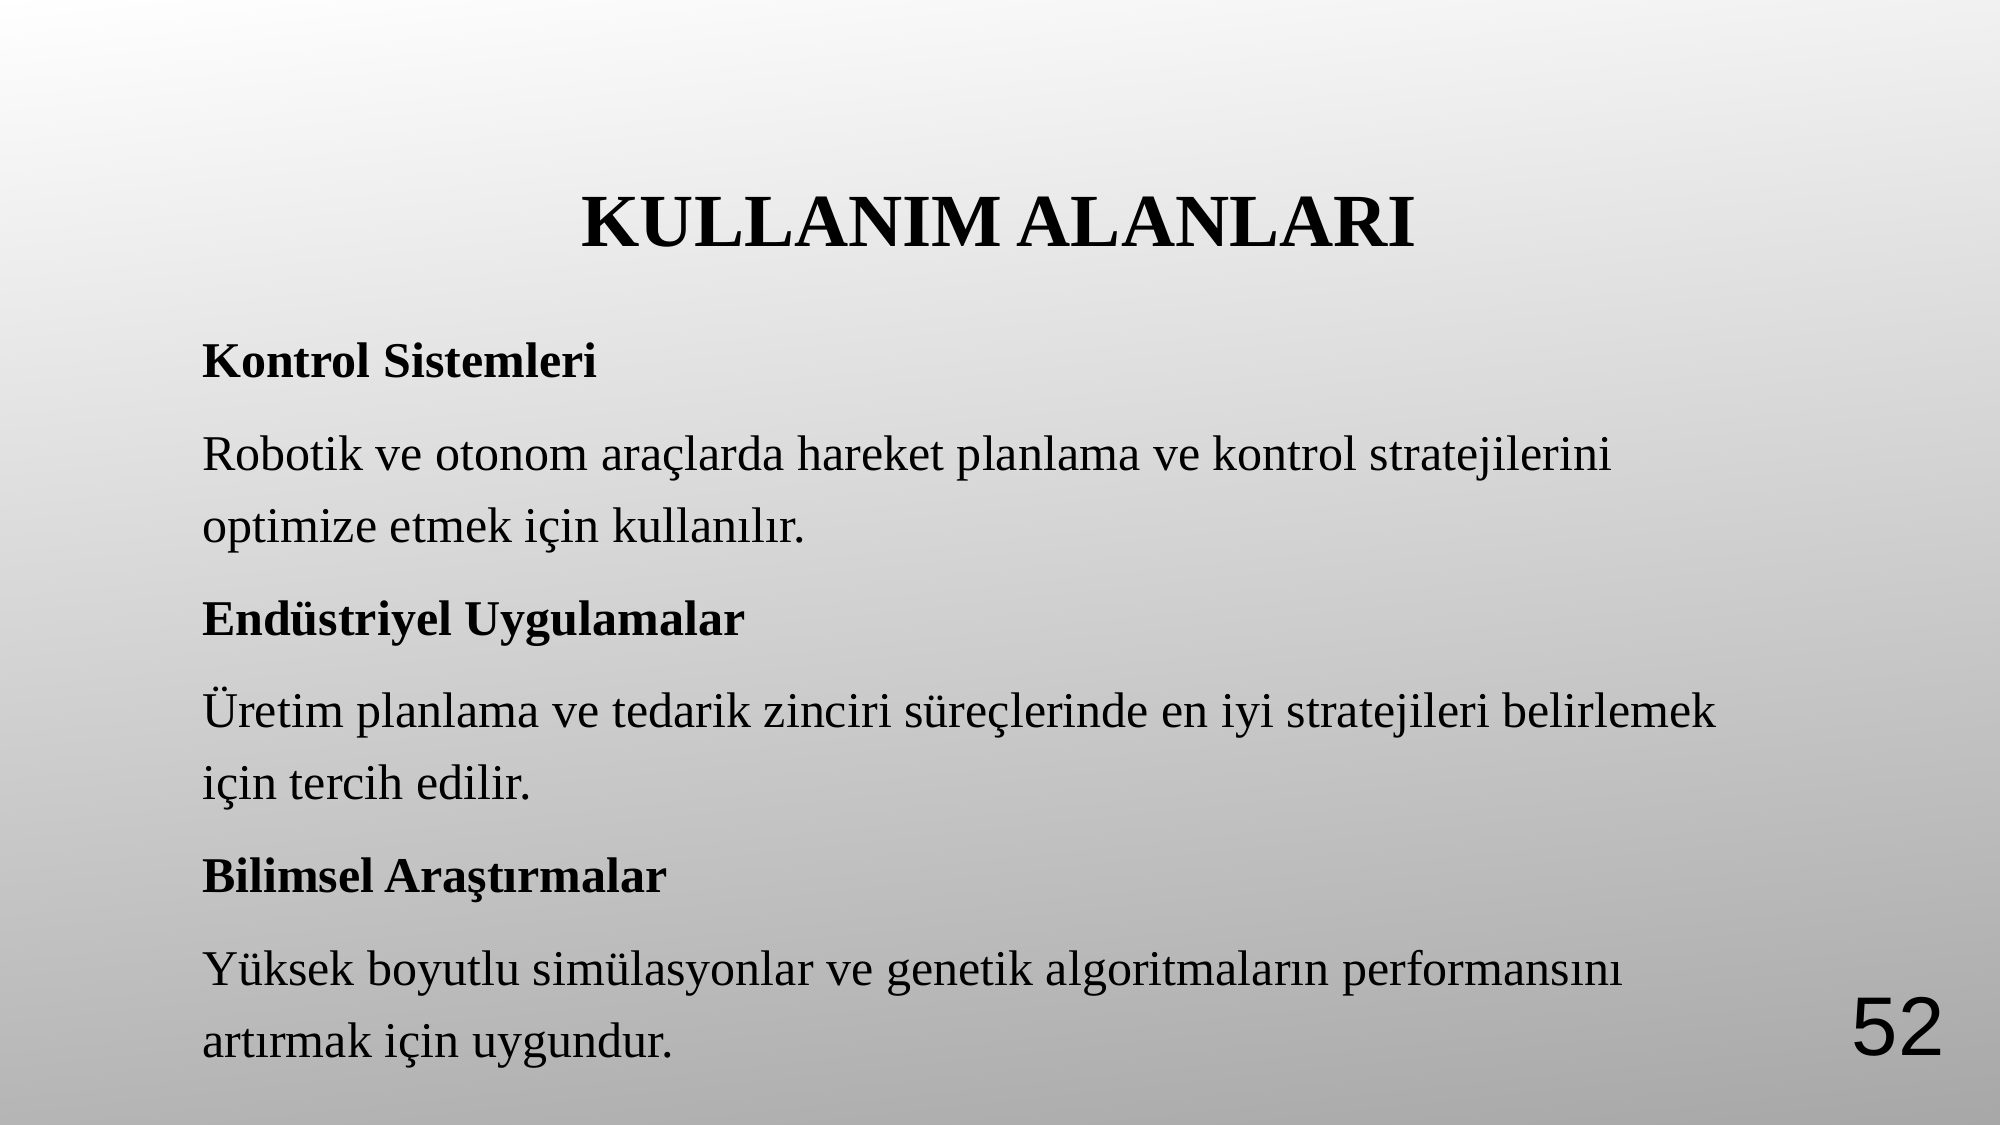

# Kullanım Alanları
Kontrol Sistemleri
Robotik ve otonom araçlarda hareket planlama ve kontrol stratejilerini optimize etmek için kullanılır.
Endüstriyel Uygulamalar
Üretim planlama ve tedarik zinciri süreçlerinde en iyi stratejileri belirlemek için tercih edilir.
Bilimsel Araştırmalar
Yüksek boyutlu simülasyonlar ve genetik algoritmaların performansını artırmak için uygundur.

52